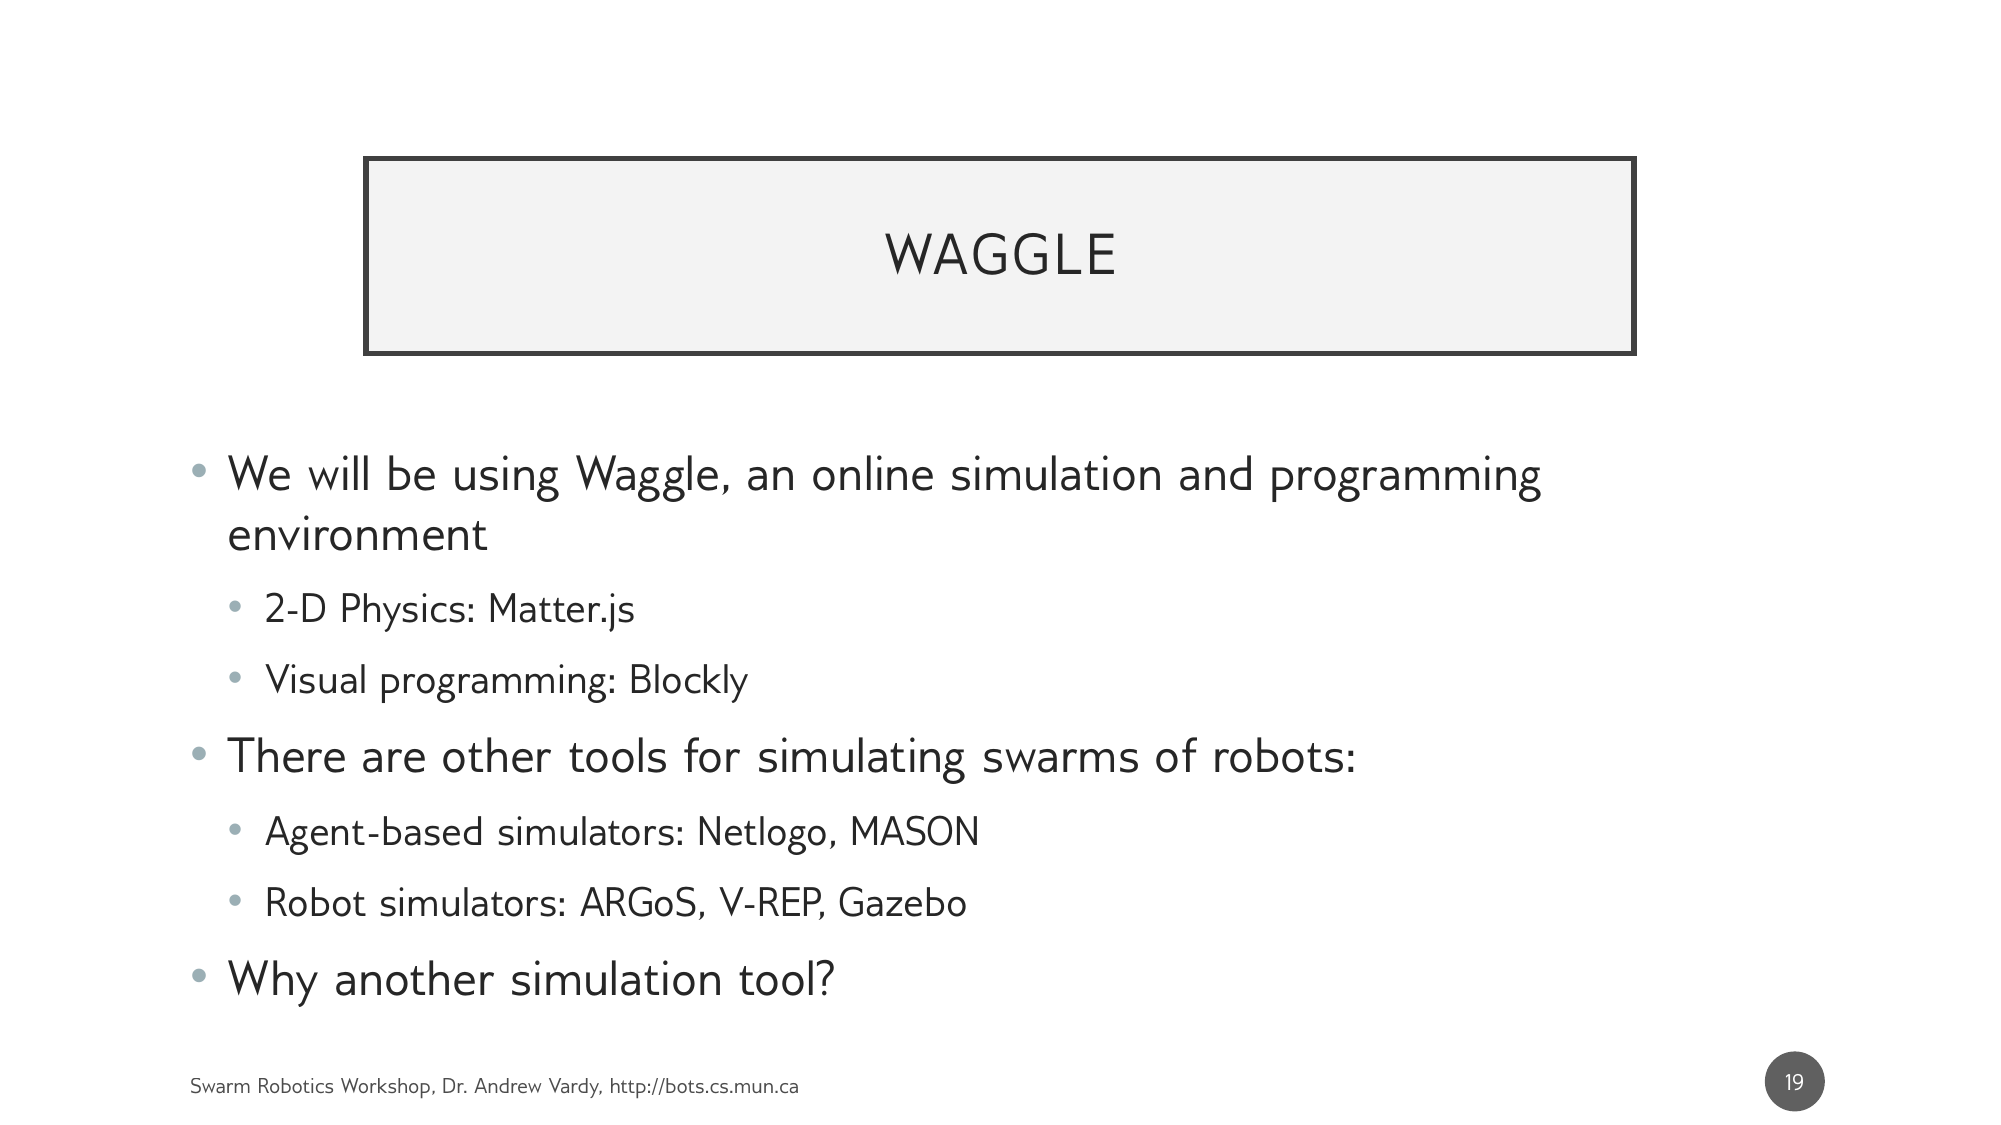

# waggle
We will be using Waggle, an online simulation and programming environment
2-D Physics: Matter.js
Visual programming: Blockly
There are other tools for simulating swarms of robots:
Agent-based simulators: Netlogo, MASON
Robot simulators: ARGoS, V-REP, Gazebo
Why another simulation tool?
19
Swarm Robotics Workshop, Dr. Andrew Vardy, http://bots.cs.mun.ca